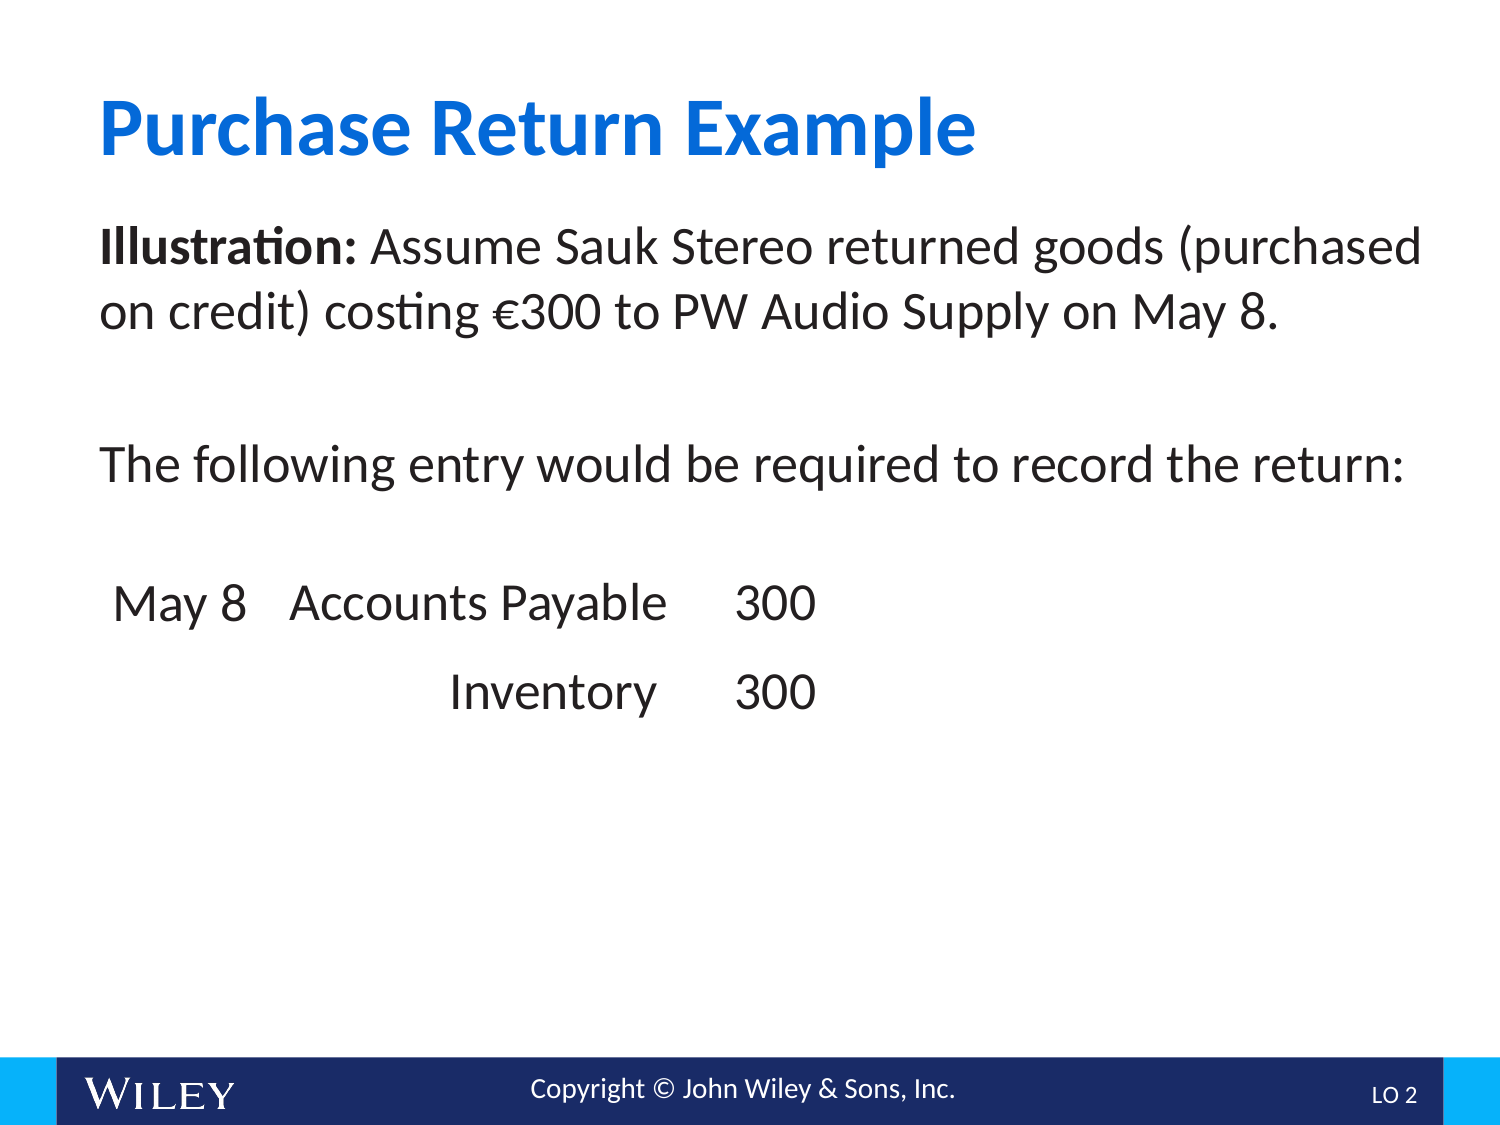

# Purchase Return Example
Illustration: Assume Sauk Stereo returned goods (purchased on credit) costing €300 to PW Audio Supply on May 8.
The following entry would be required to record the return:
Accounts Payable			300
Inventory					300
May 8
L O 2